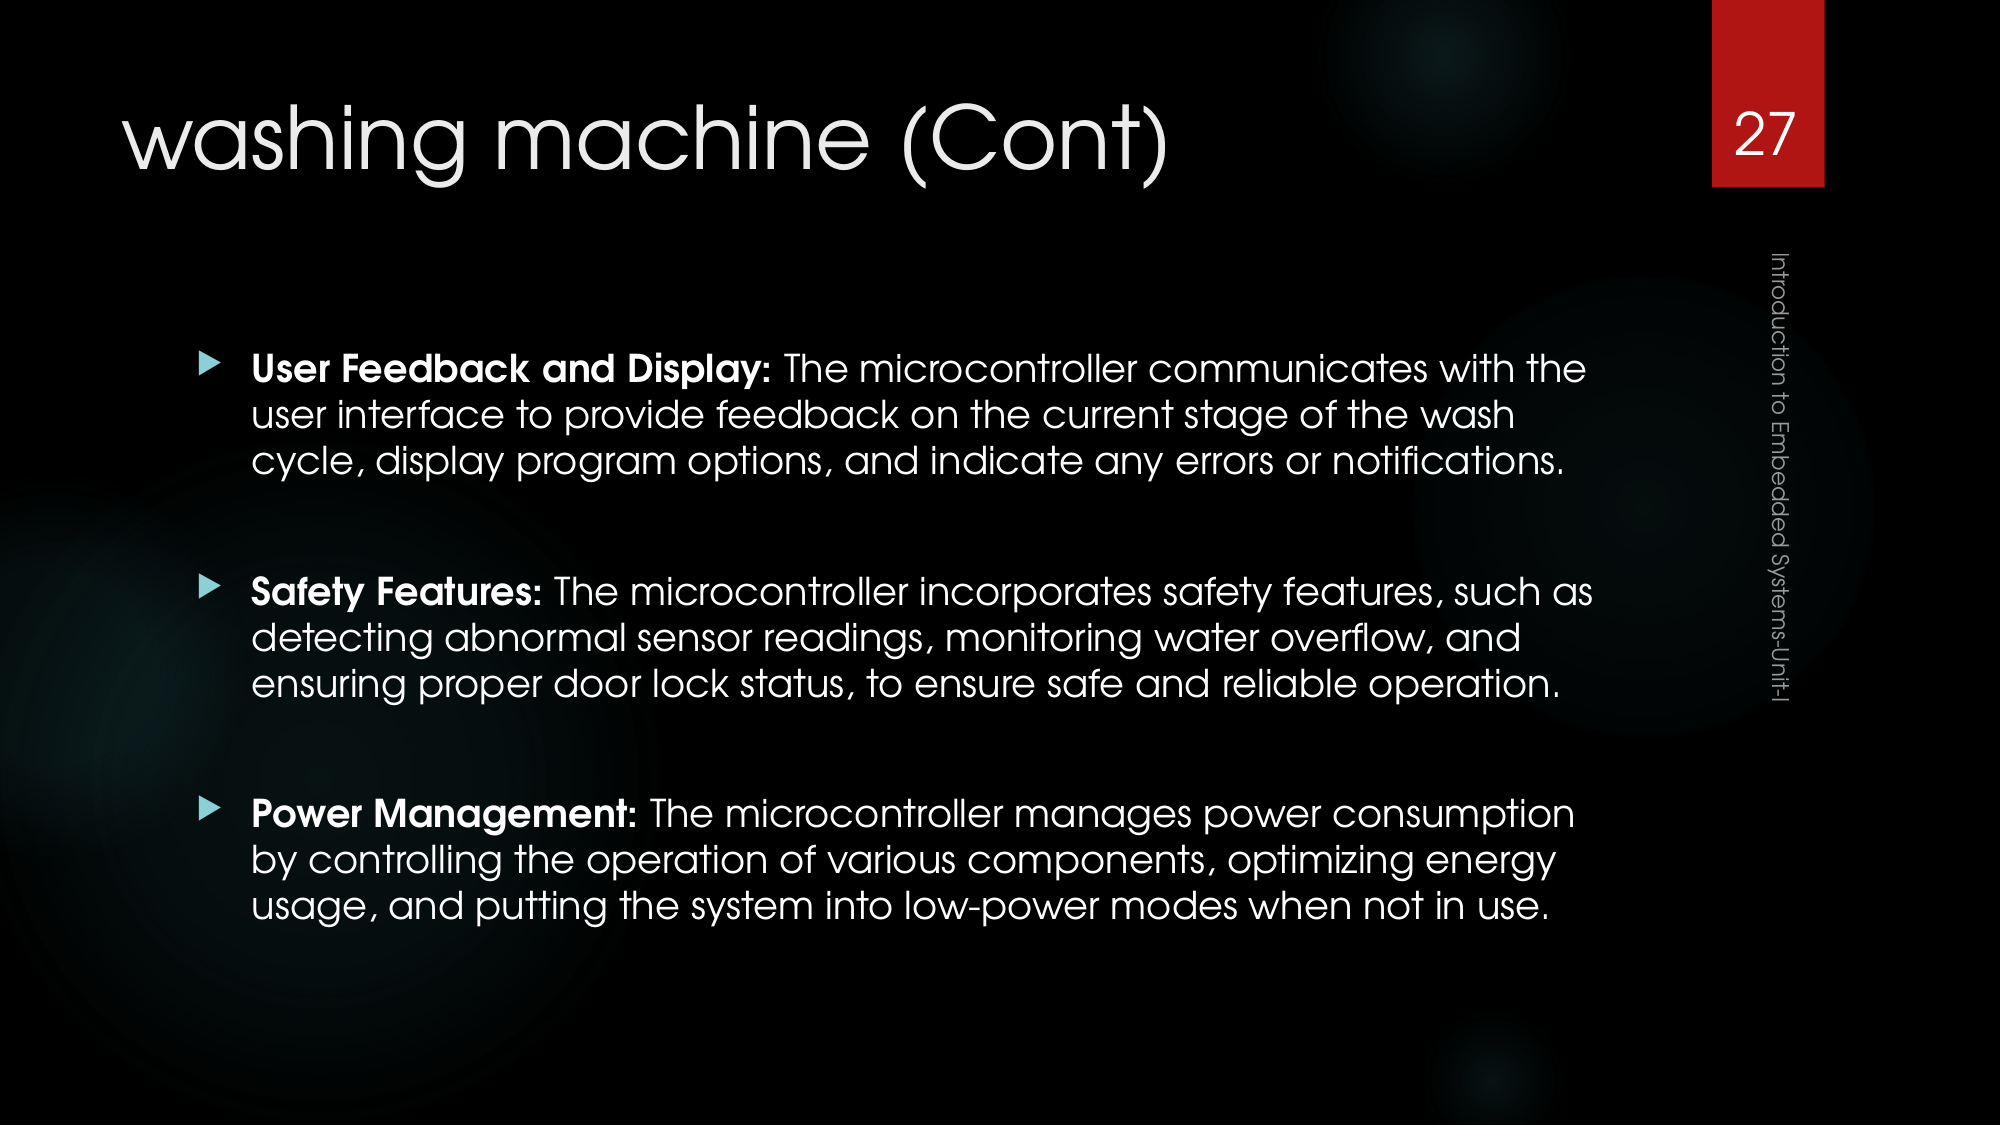

27
# washing machine (Cont)
User Feedback and Display: The microcontroller communicates with the user interface to provide feedback on the current stage of the wash cycle, display program options, and indicate any errors or notifications.

Safety Features: The microcontroller incorporates safety features, such as detecting abnormal sensor readings, monitoring water overflow, and ensuring proper door lock status, to ensure safe and reliable operation.

Power Management: The microcontroller manages power consumption by controlling the operation of various components, optimizing energy usage, and putting the system into low-power modes when not in use.

Introduction to Embedded Systems-Unit-I